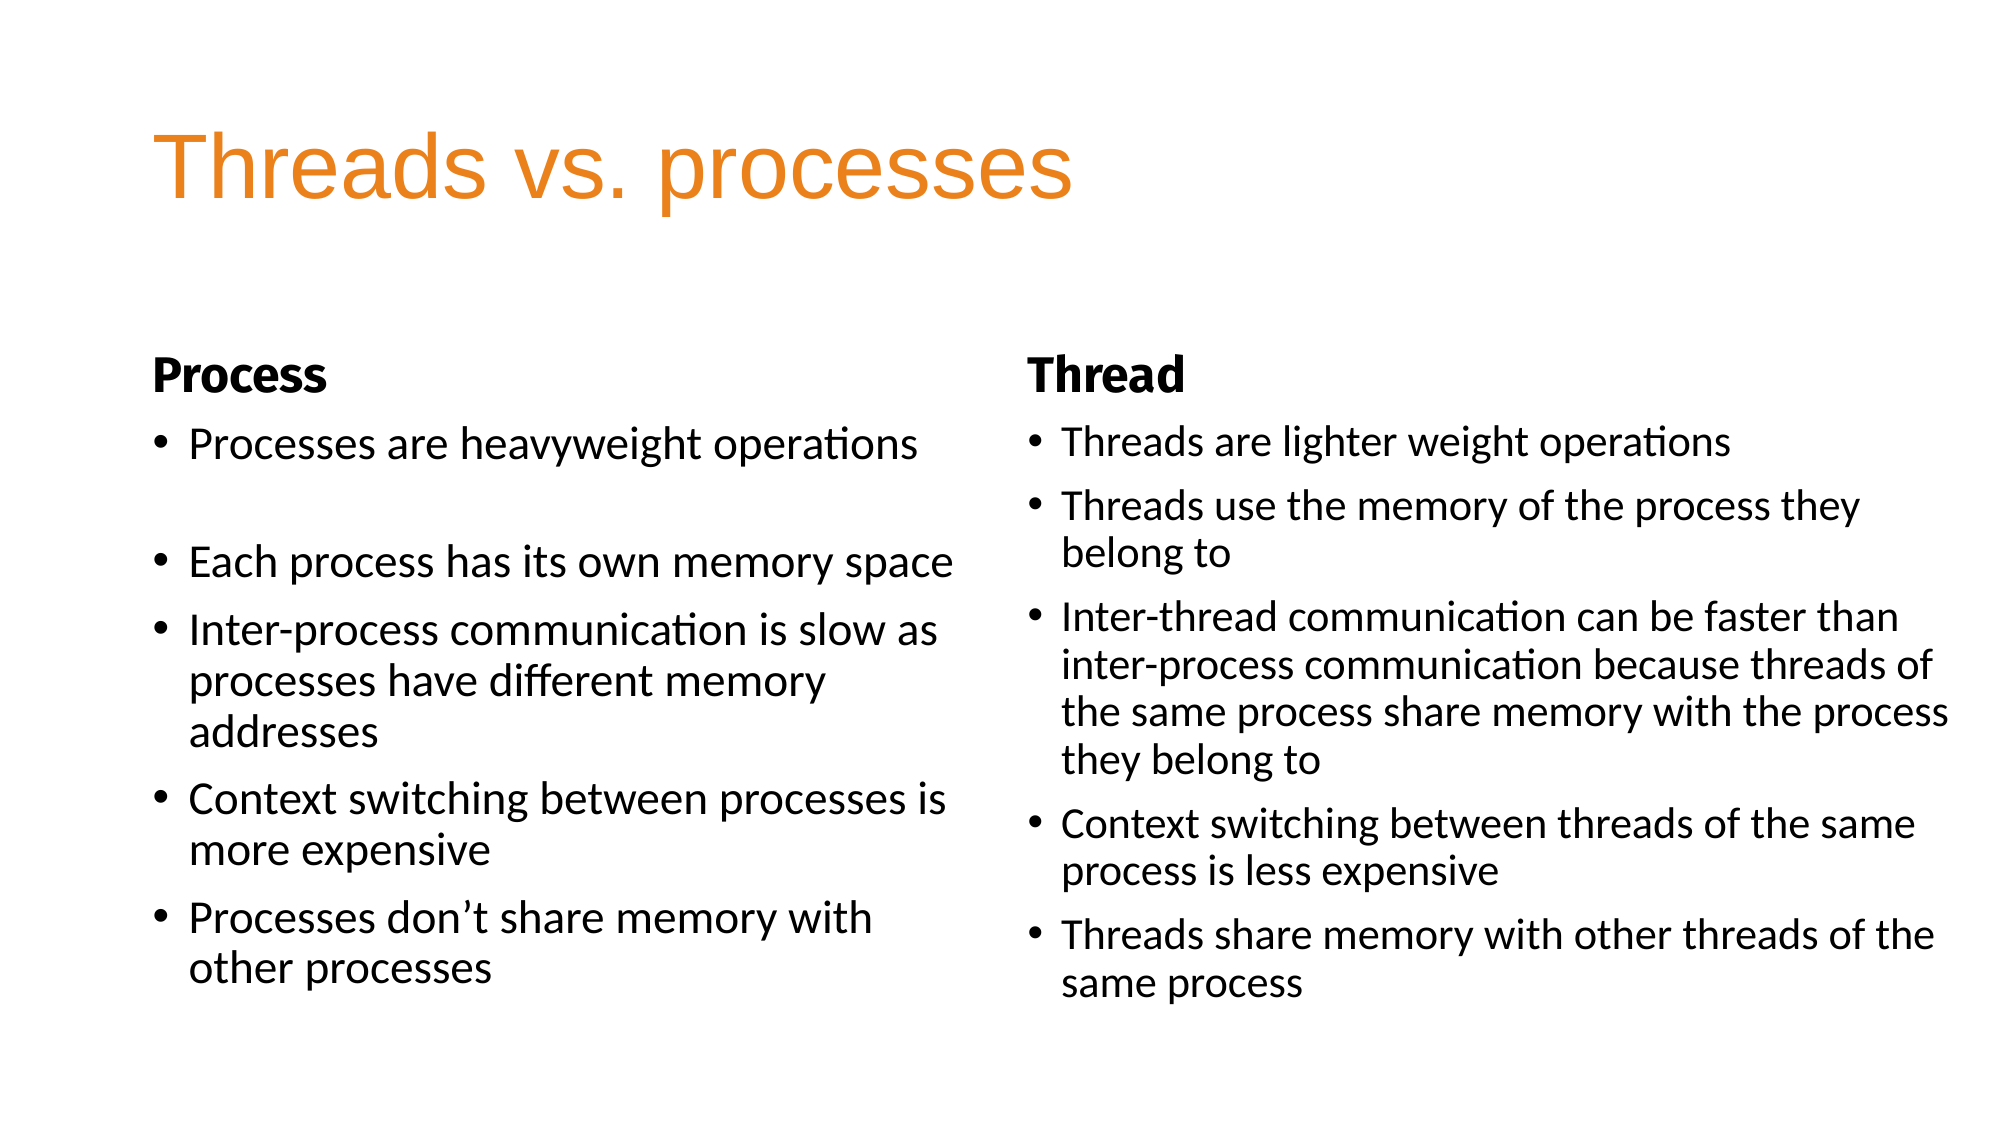

# Threads vs. processes
Process
Thread
Processes are heavyweight operations
Each process has its own memory space
Inter-process communication is slow as processes have different memory addresses
Context switching between processes is more expensive
Processes don’t share memory with other processes
Threads are lighter weight operations
Threads use the memory of the process they belong to
Inter-thread communication can be faster than inter-process communication because threads of the same process share memory with the process they belong to
Context switching between threads of the same process is less expensive
Threads share memory with other threads of the same process